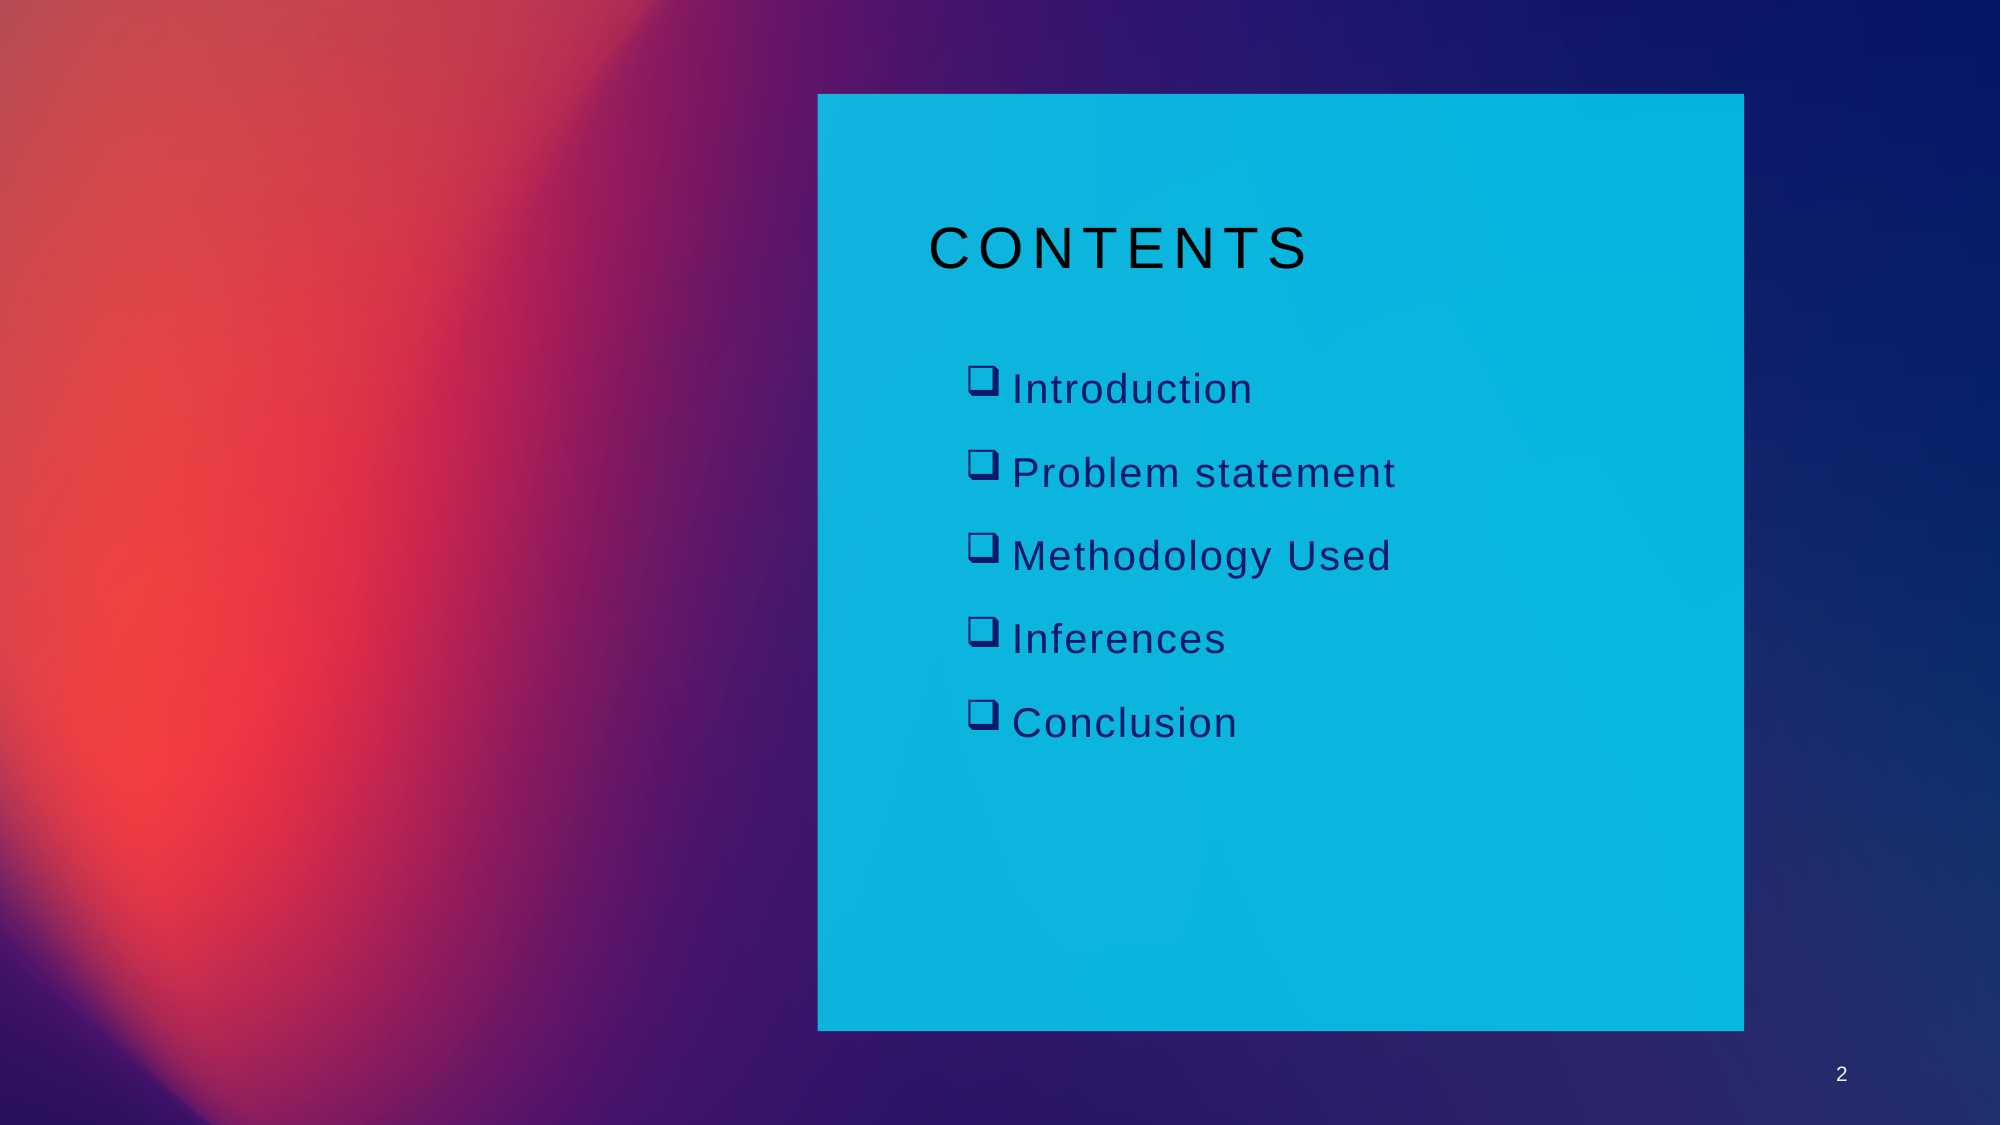

# CONTENTS
Introduction
Problem statement
Methodology Used
Inferences
Conclusion
2